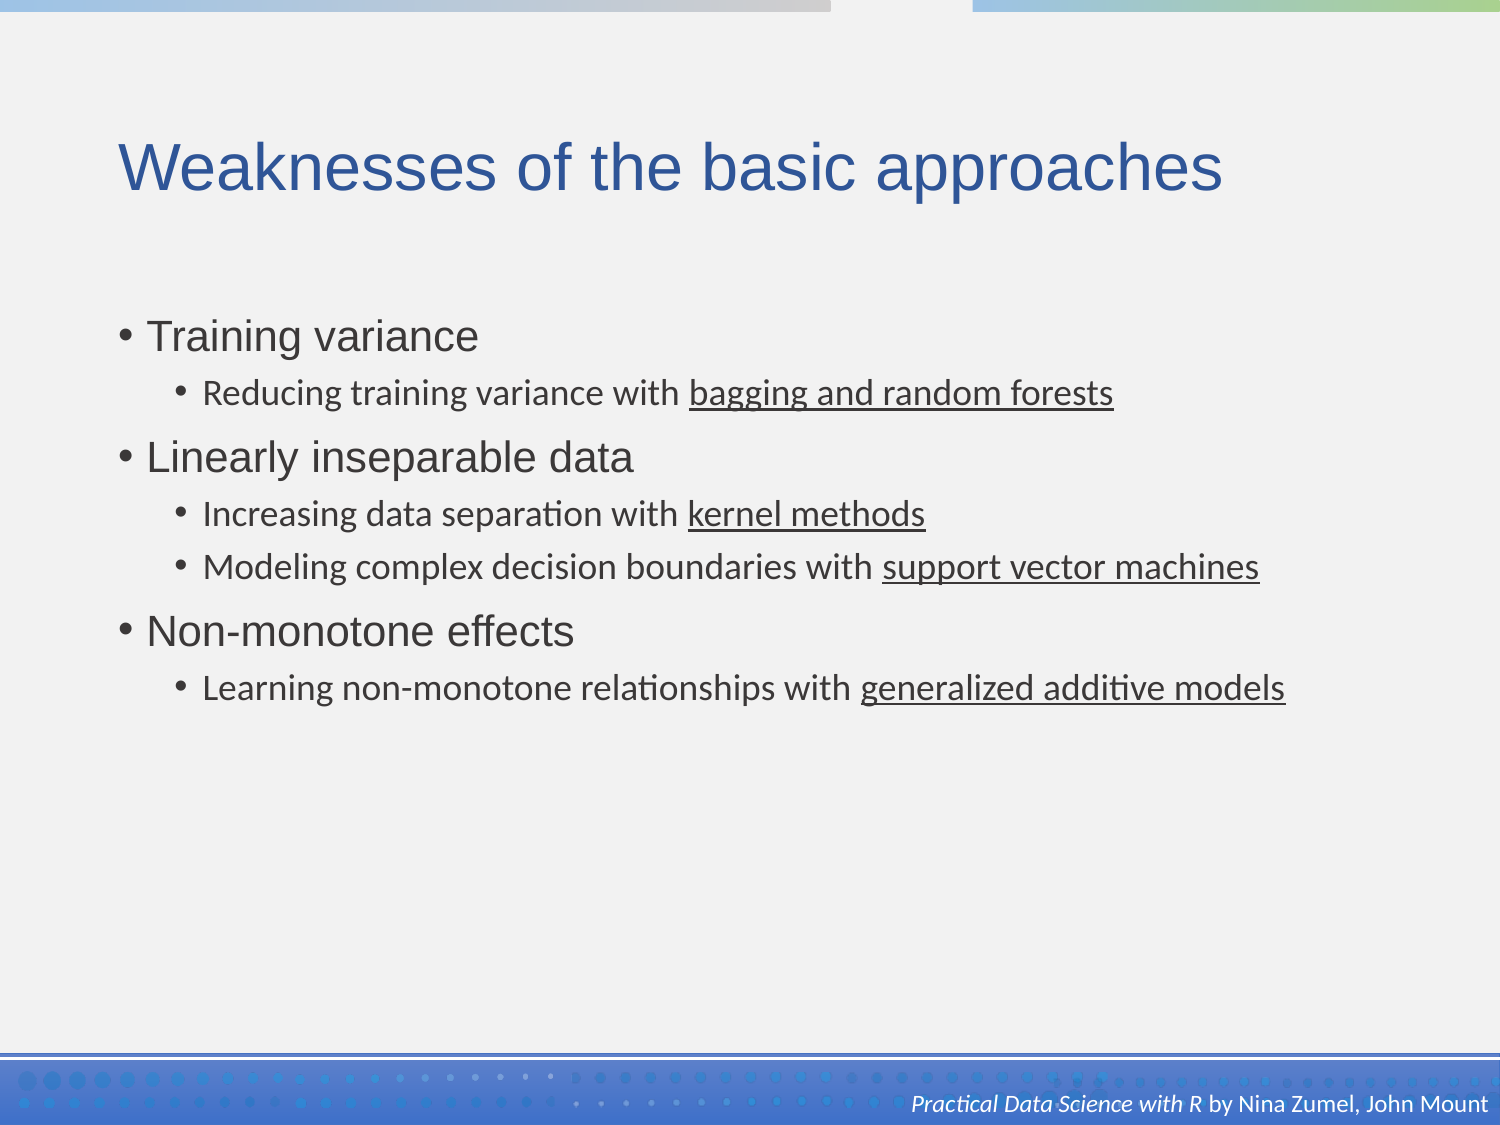

# Weaknesses of the basic approaches
Training variance
Reducing training variance with bagging and random forests
Linearly inseparable data
Increasing data separation with kernel methods
Modeling complex decision boundaries with support vector machines
Non-monotone effects
Learning non-monotone relationships with generalized additive models
Practical Data Science with R by Nina Zumel, John Mount